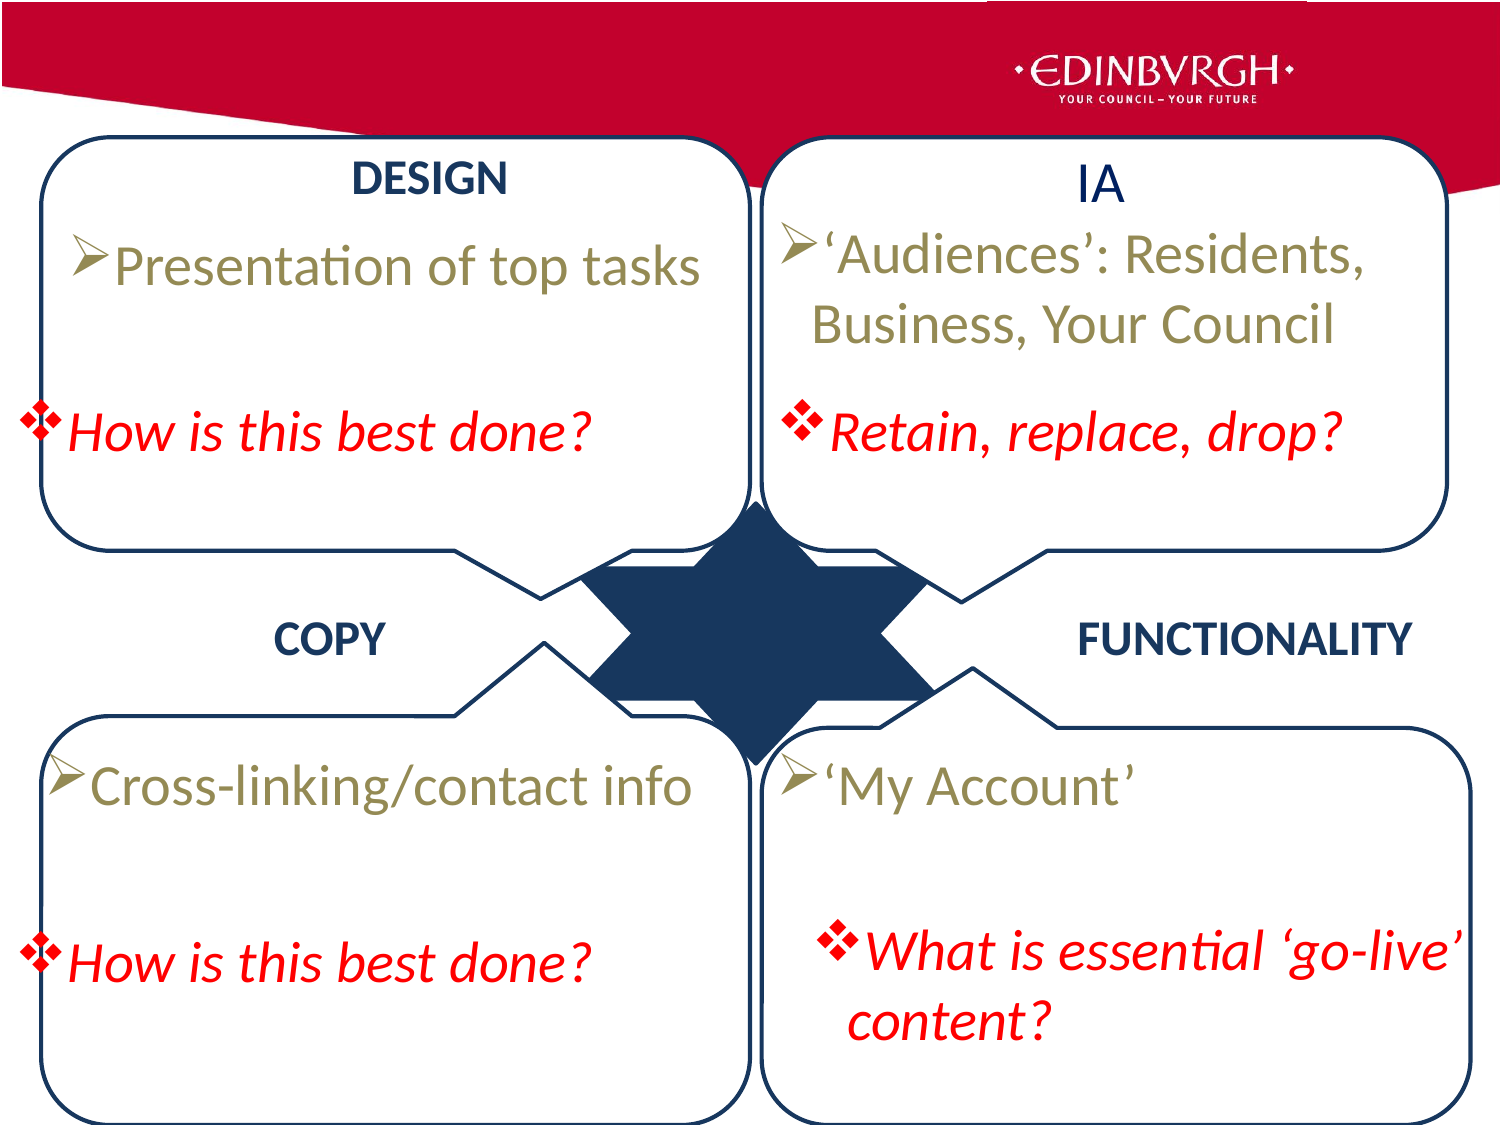

DESIGN

		IA
‘Audiences’: Residents, Business, Your Council
Presentation of top tasks

How is this best done?
Retain, replace, drop?

COPY
FUNCTIONALITY

Cross-linking/contact info
‘My Account’
What is essential ‘go-live’ content?
How is this best done?